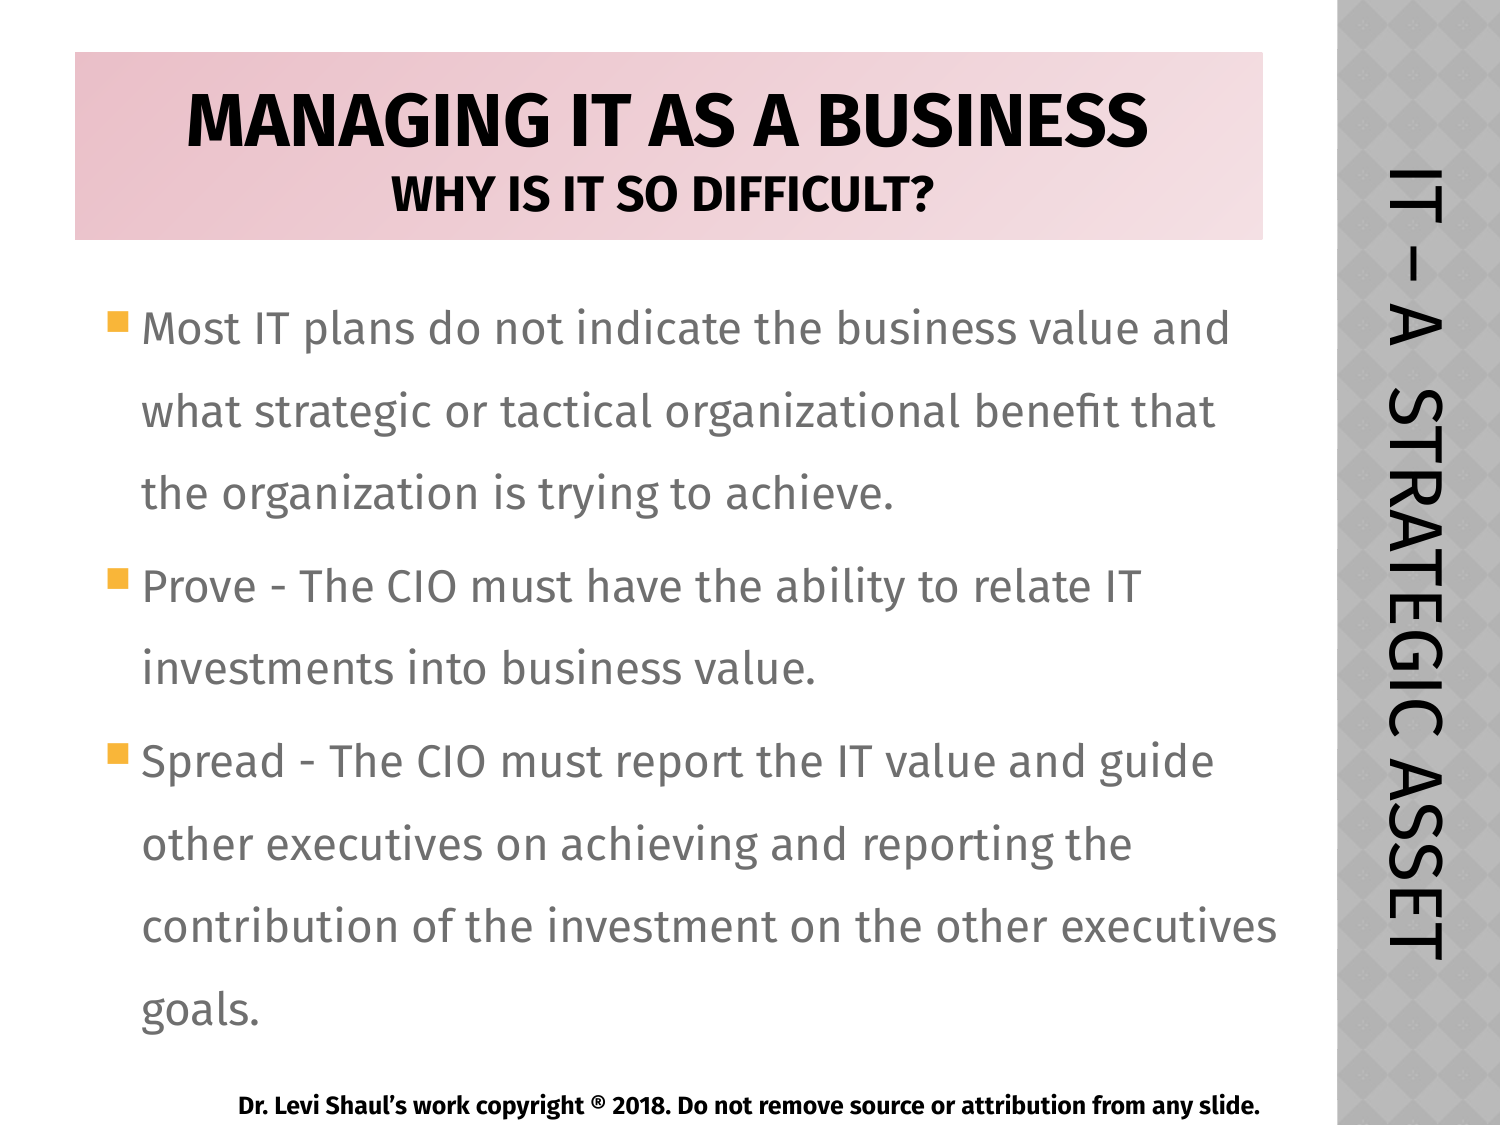

IT – A  STRATEGIC ASSET
# Managing IT as a Business Why is it so difficult?
Most IT plans do not indicate the business value and what strategic or tactical organizational benefit that the organization is trying to achieve.
Prove - The CIO must have the ability to relate IT investments into business value.
Spread - The CIO must report the IT value and guide other executives on achieving and reporting the contribution of the investment on the other executives goals.
Dr. Levi Shaul’s work copyright ® 2018. Do not remove source or attribution from any slide.